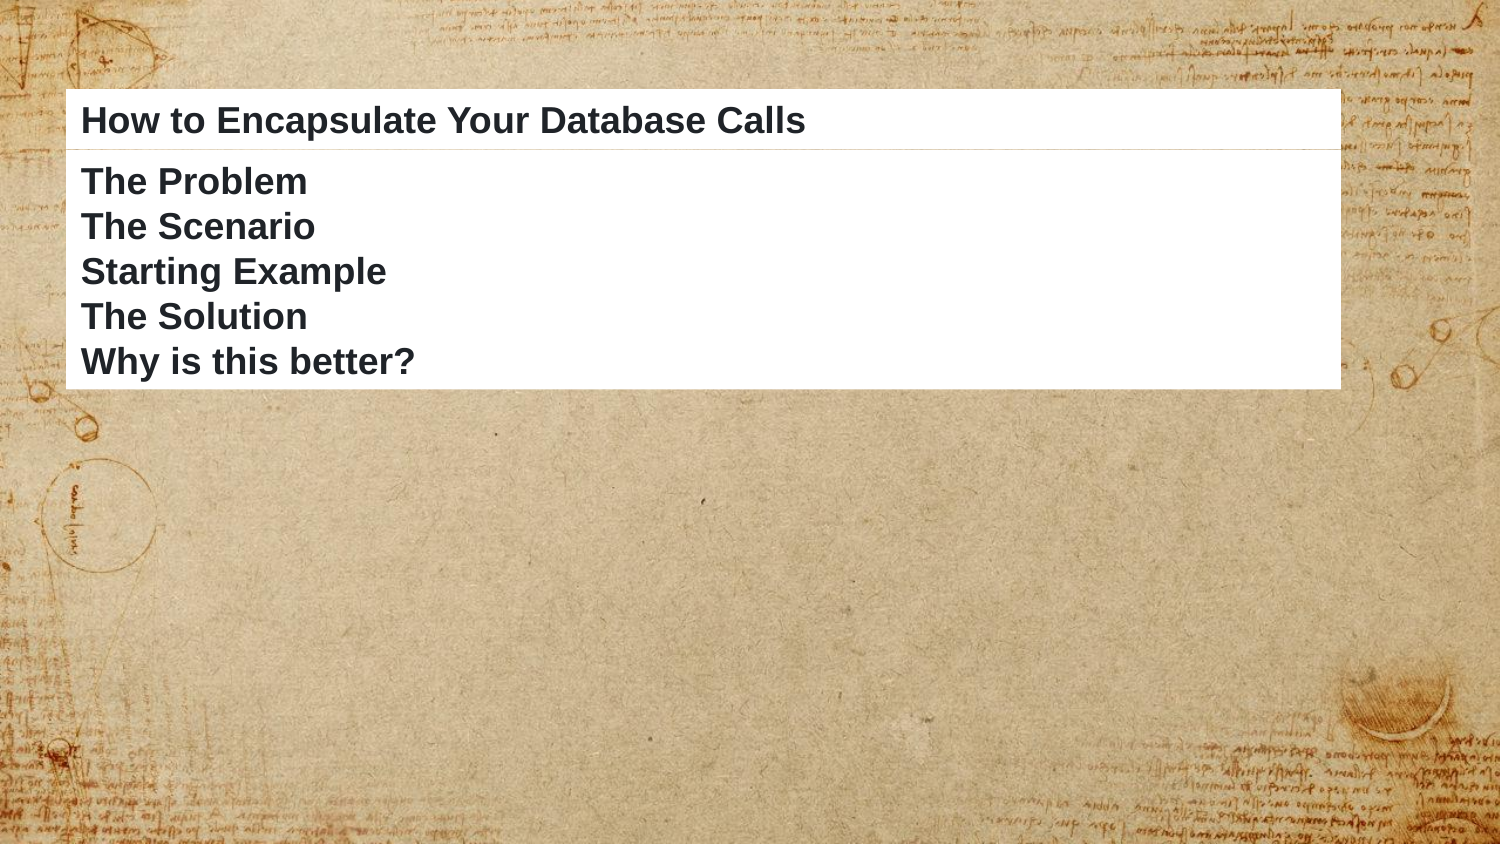

How to Encapsulate Your Database Calls
The Problem
The Scenario
Starting Example
The Solution
Why is this better?